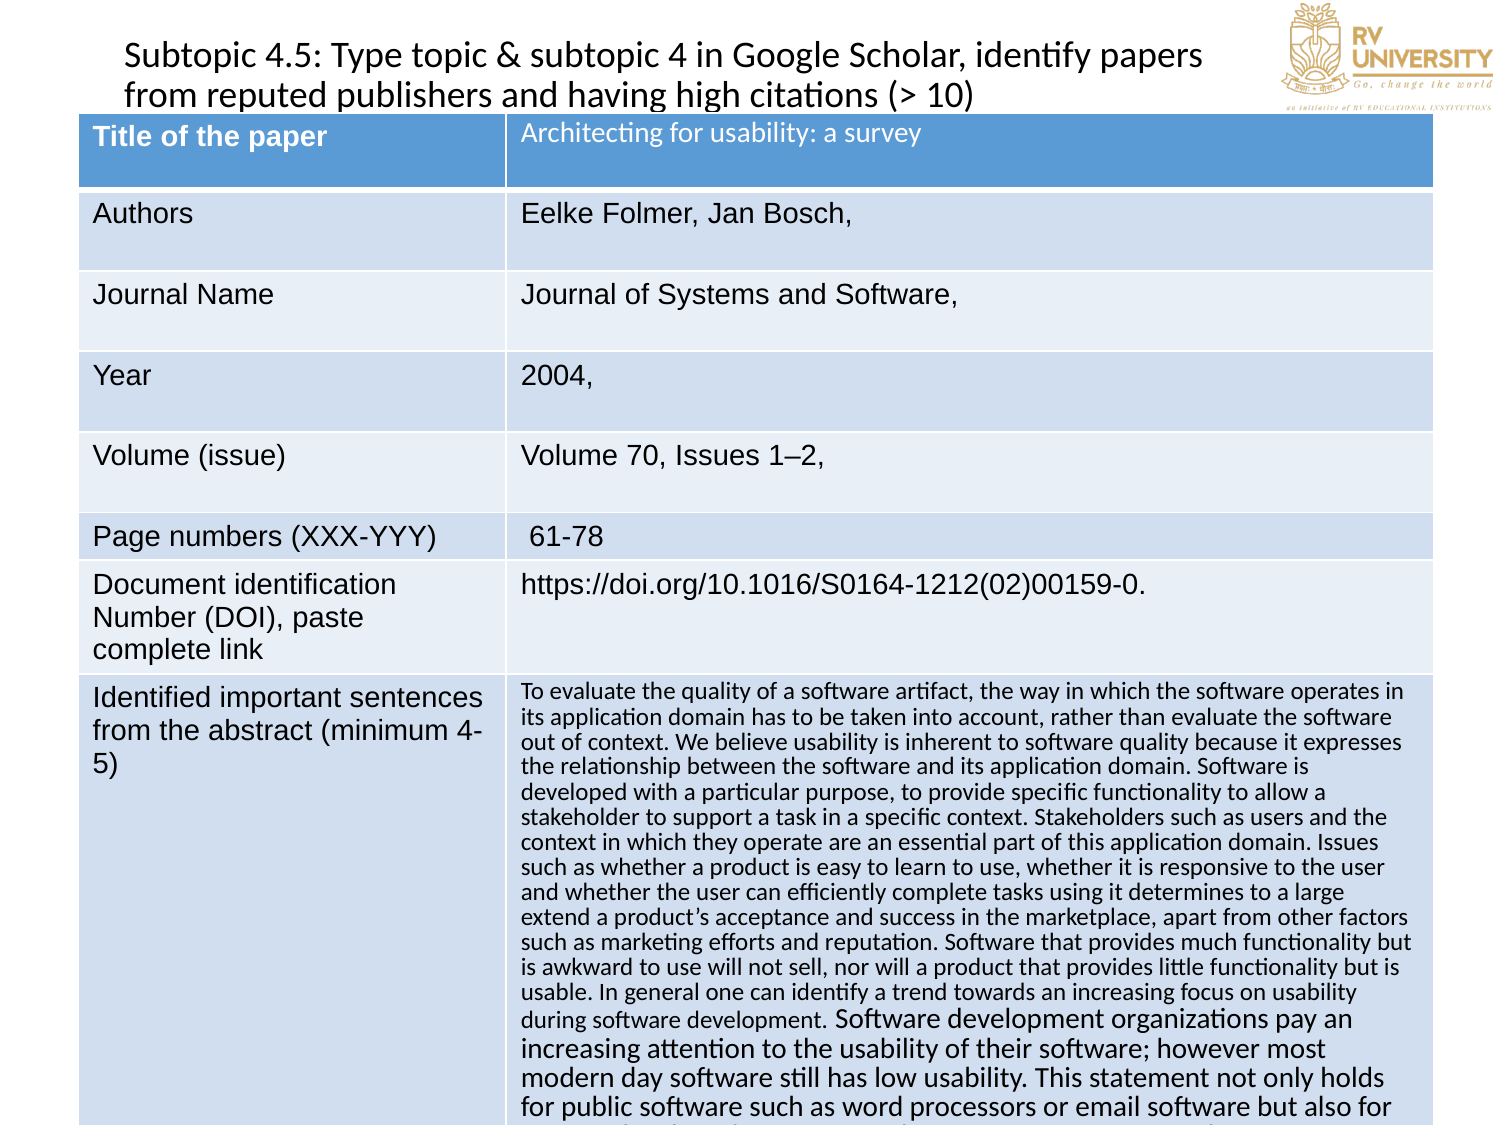

# Subtopic 4.5: Type topic & subtopic 4 in Google Scholar, identify papers from reputed publishers and having high citations (> 10)
| Title of the paper | Architecting for usability: a survey |
| --- | --- |
| Authors | Eelke Folmer, Jan Bosch, |
| Journal Name | Journal of Systems and Software, |
| Year | 2004, |
| Volume (issue) | Volume 70, Issues 1–2, |
| Page numbers (XXX-YYY) | 61-78 |
| Document identification Number (DOI), paste complete link | https://doi.org/10.1016/S0164-1212(02)00159-0. |
| Identified important sentences from the abstract (minimum 4-5) | To evaluate the quality of a software artifact, the way in which the software operates in its application domain has to be taken into account, rather than evaluate the software out of context. We believe usability is inherent to software quality because it expresses the relationship between the software and its application domain. Software is developed with a particular purpose, to provide specific functionality to allow a stakeholder to support a task in a specific context. Stakeholders such as users and the context in which they operate are an essential part of this application domain. Issues such as whether a product is easy to learn to use, whether it is responsive to the user and whether the user can efficiently complete tasks using it determines to a large extend a product’s acceptance and success in the marketplace, apart from other factors such as marketing efforts and reputation. Software that provides much functionality but is awkward to use will not sell, nor will a product that provides little functionality but is usable. In general one can identify a trend towards an increasing focus on usability during software development. Software development organizations pay an increasing attention to the usability of their software; however most modern day software still has low usability. This statement not only holds for public software such as word processors or email software but also for custom developed software, such as enterprise resource planning or content management systems software. |
| Rewrite the above sentences in your own words (minimum 4-5), avoid using words like I, WE, YOU, THEY, THEM), -stick to third person language, active voice, present tense |  |